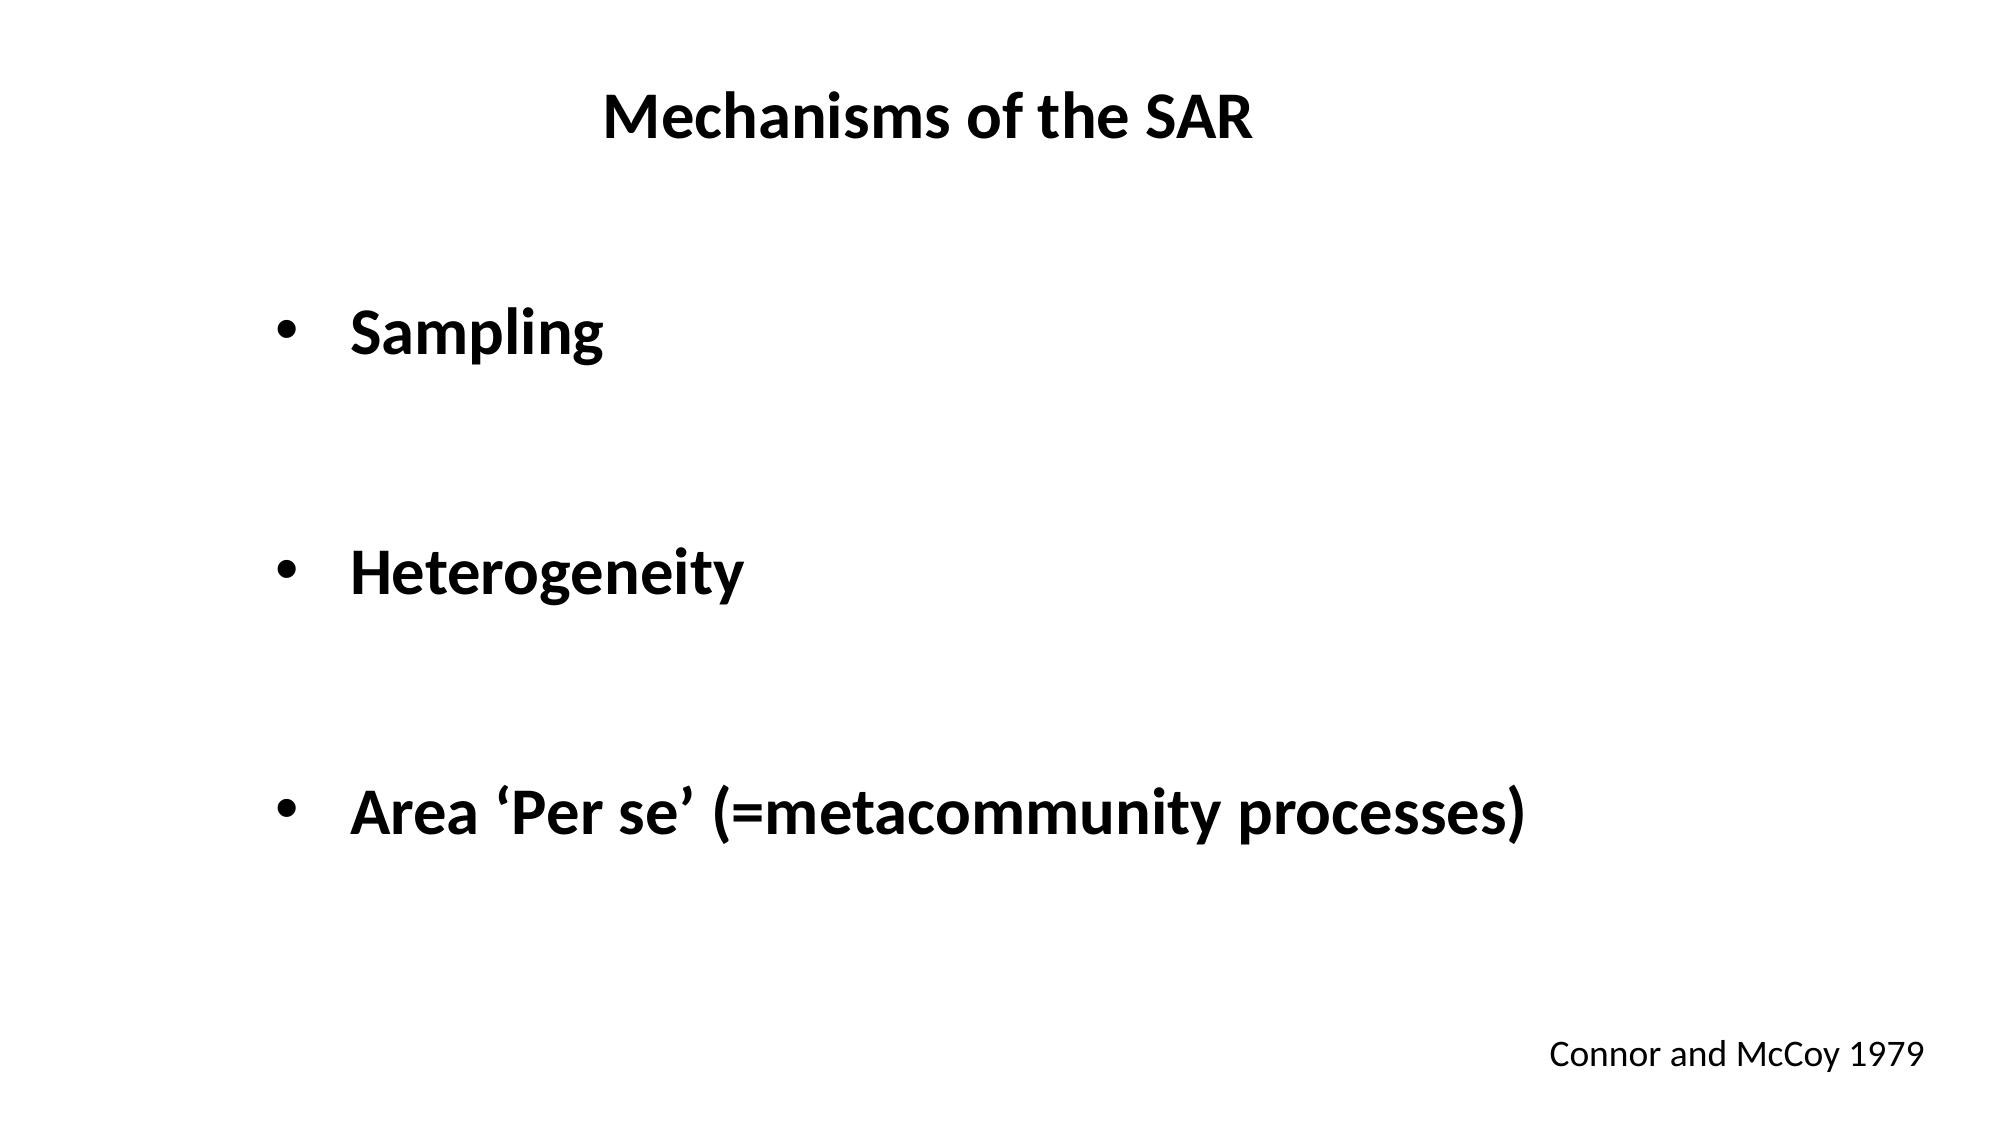

Mechanisms of the SAR
Sampling

Heterogeneity

Area ‘Per se’ (=metacommunity processes)
Connor and McCoy 1979